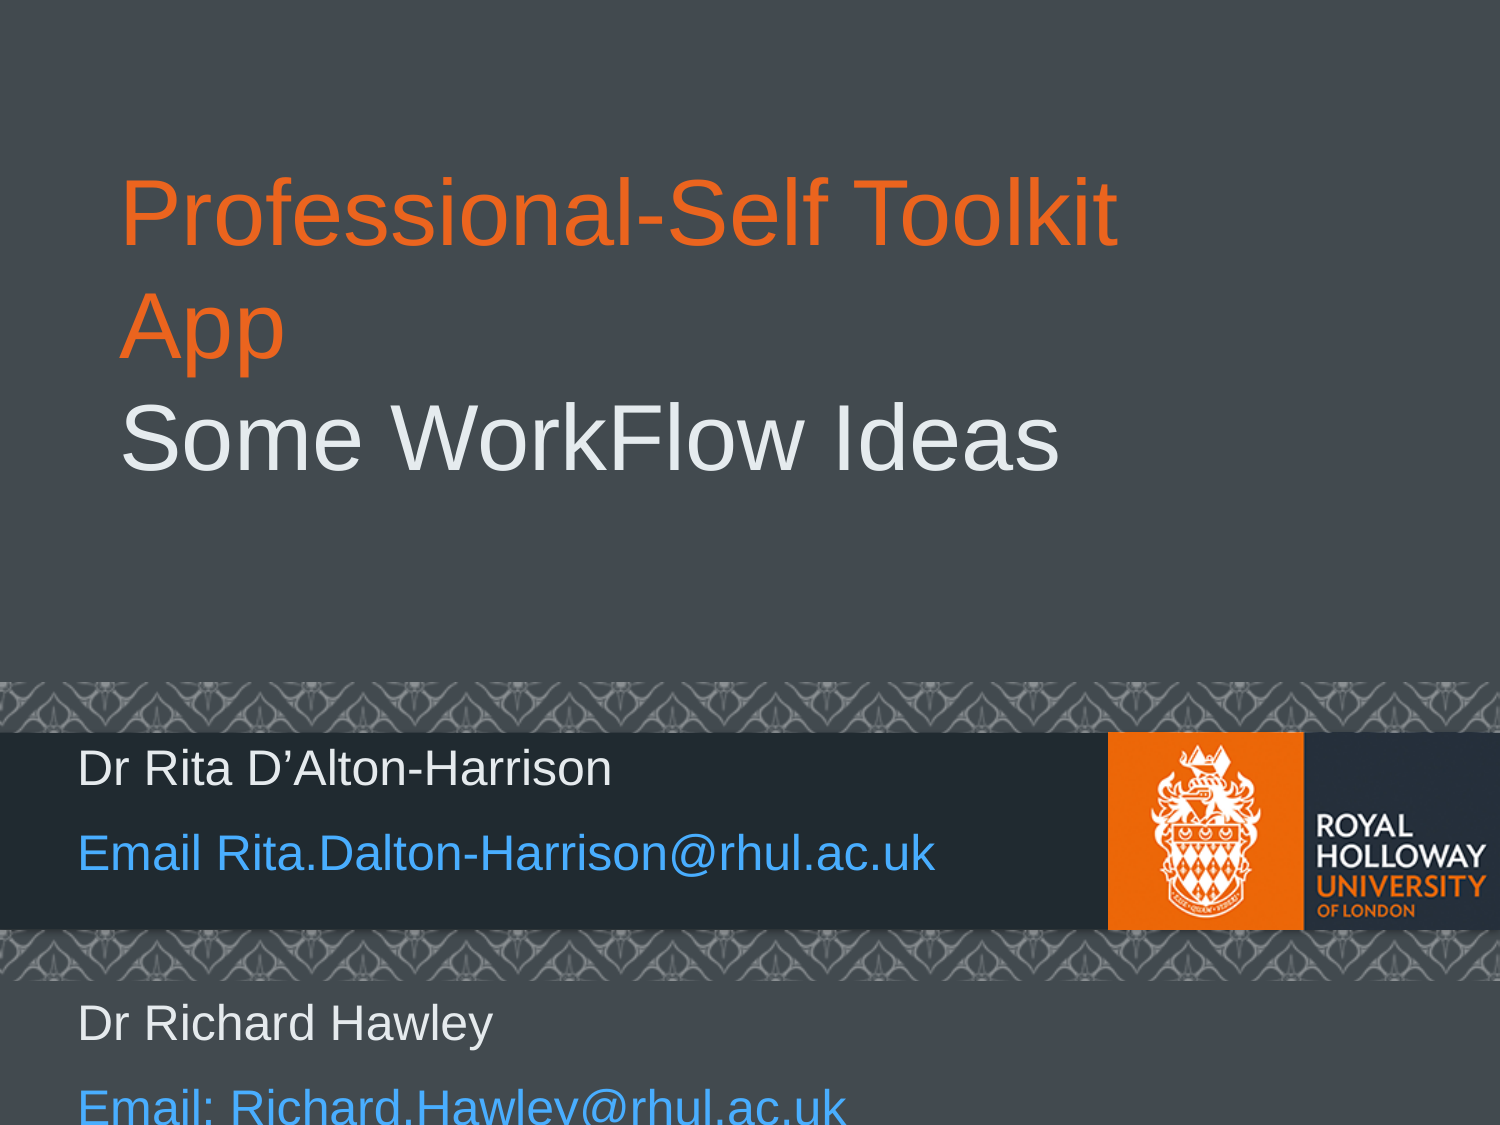

# Professional-Self Toolkit App Some WorkFlow Ideas
Dr Rita D’Alton-Harrison
Email Rita.Dalton-Harrison@rhul.ac.uk

Dr Richard Hawley
Email: Richard.Hawley@rhul.ac.uk